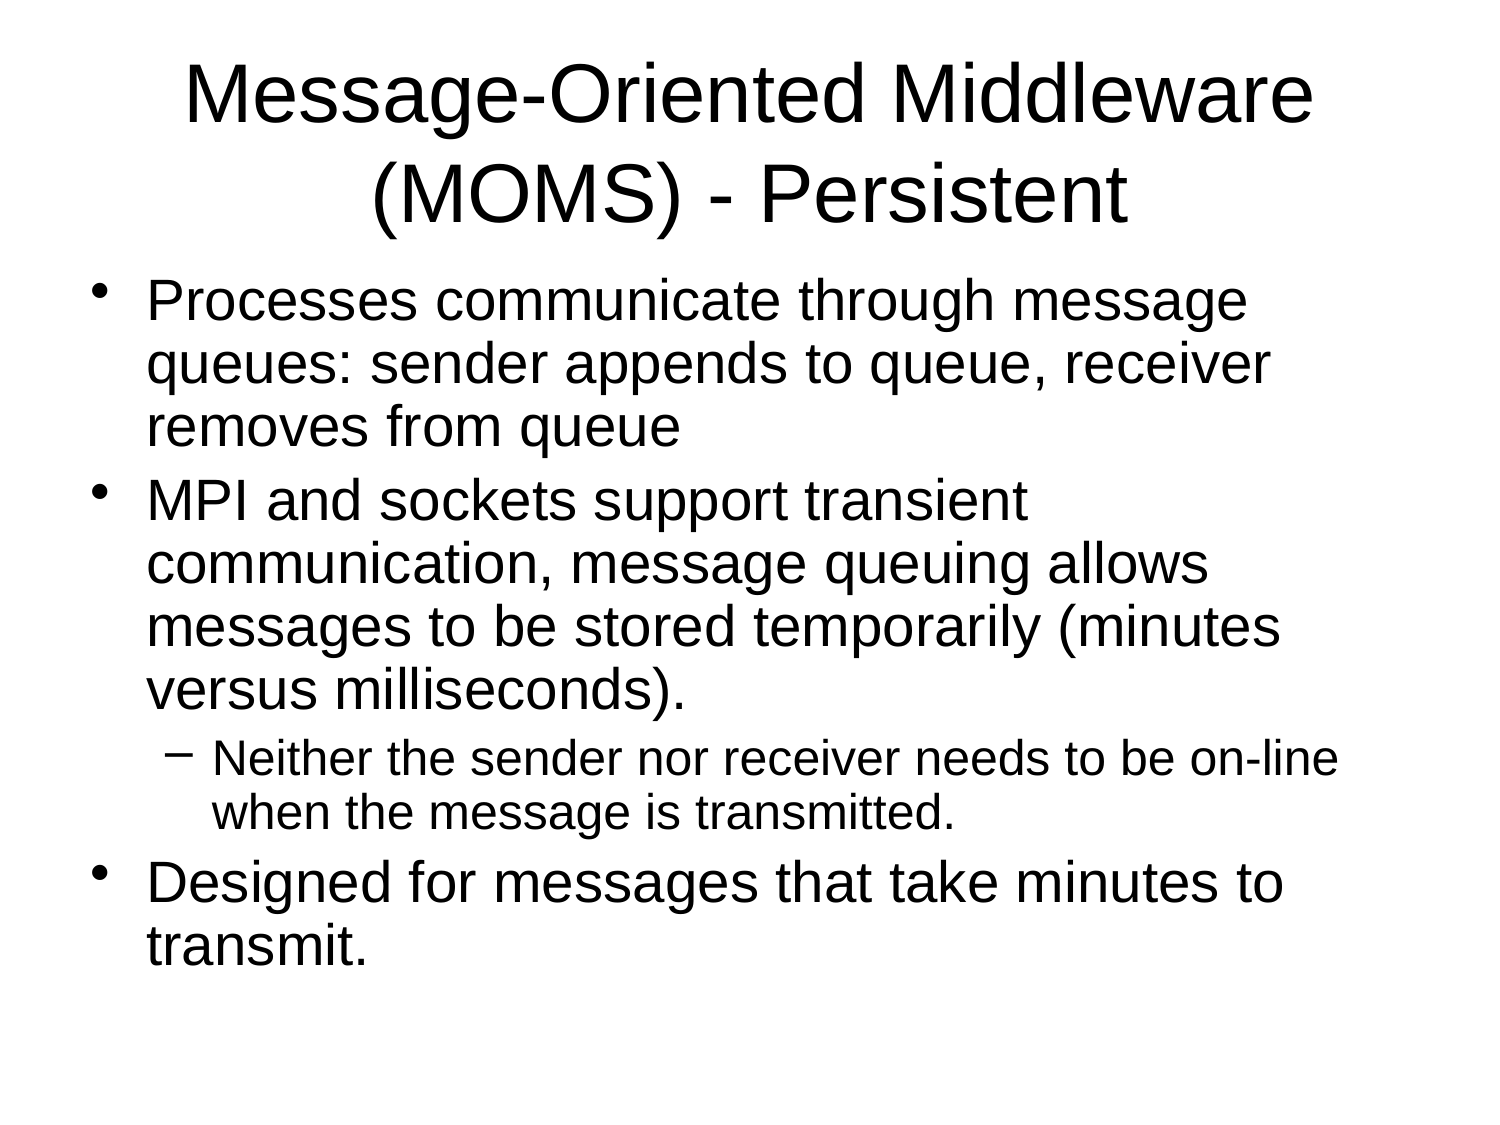

# Message-Oriented Middleware (MOMS) - Persistent
Processes communicate through message queues: sender appends to queue, receiver removes from queue
MPI and sockets support transient communication, message queuing allows messages to be stored temporarily (minutes versus milliseconds).
Neither the sender nor receiver needs to be on-line when the message is transmitted.
Designed for messages that take minutes to transmit.